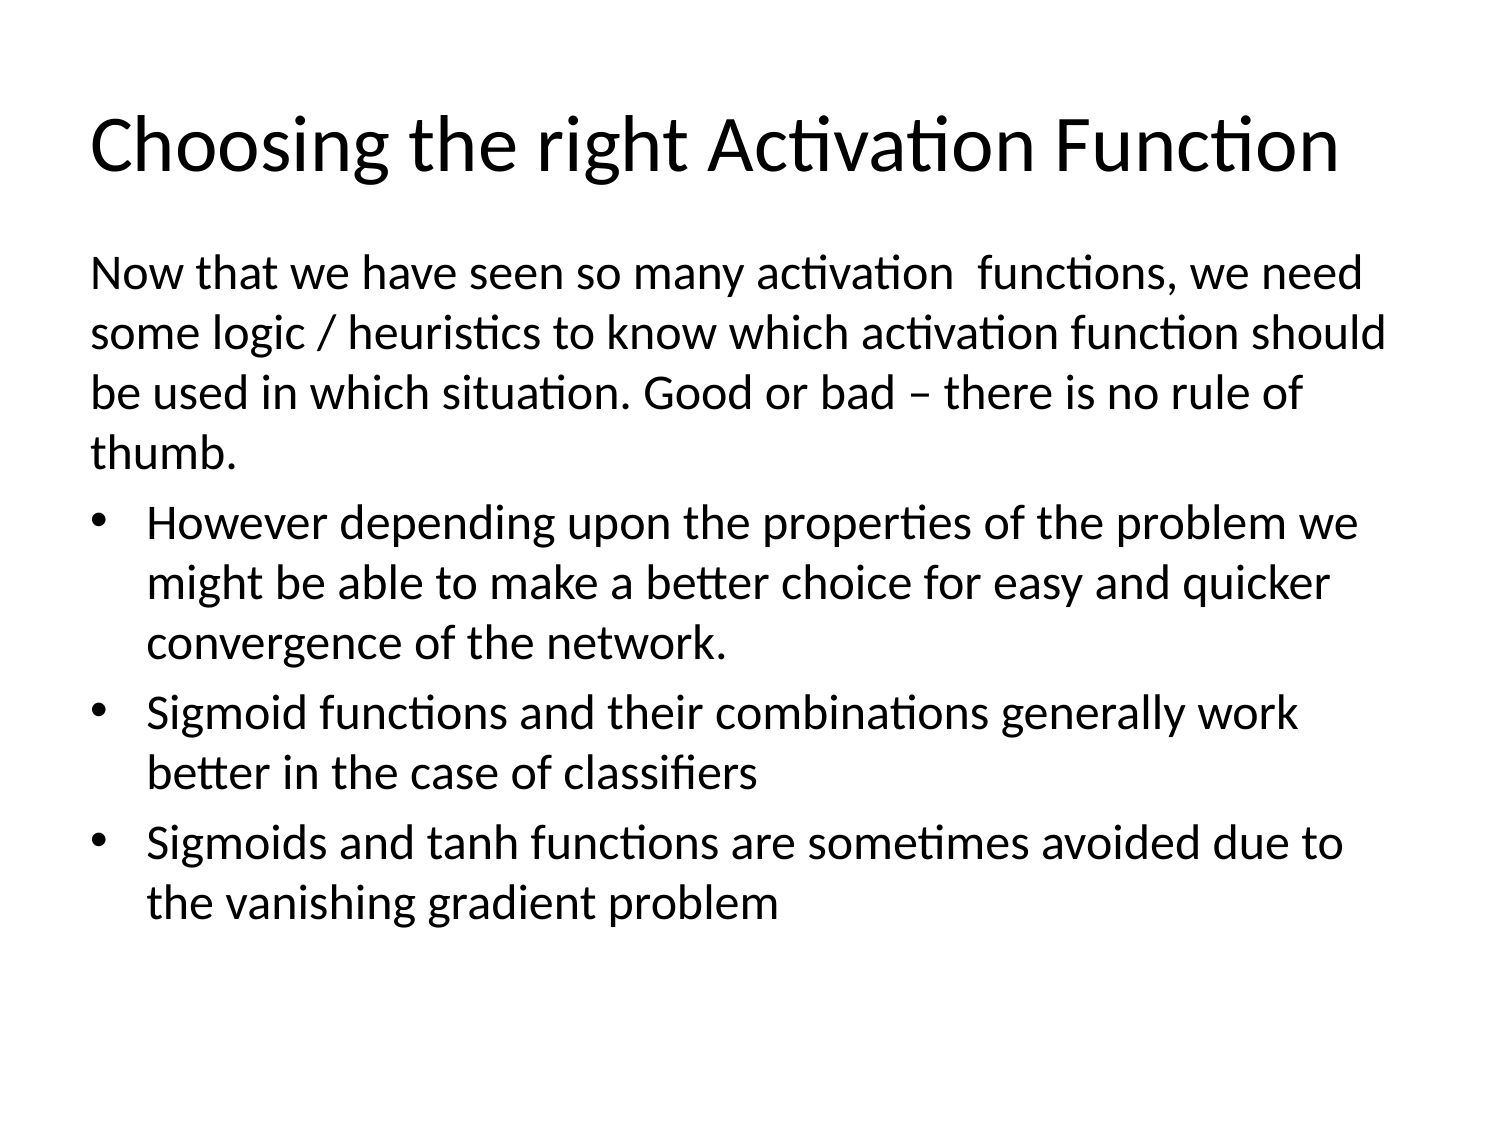

# Choosing the right Activation Function
Now that we have seen so many activation  functions, we need some logic / heuristics to know which activation function should be used in which situation. Good or bad – there is no rule of thumb.
However depending upon the properties of the problem we might be able to make a better choice for easy and quicker convergence of the network.
Sigmoid functions and their combinations generally work better in the case of classifiers
Sigmoids and tanh functions are sometimes avoided due to the vanishing gradient problem